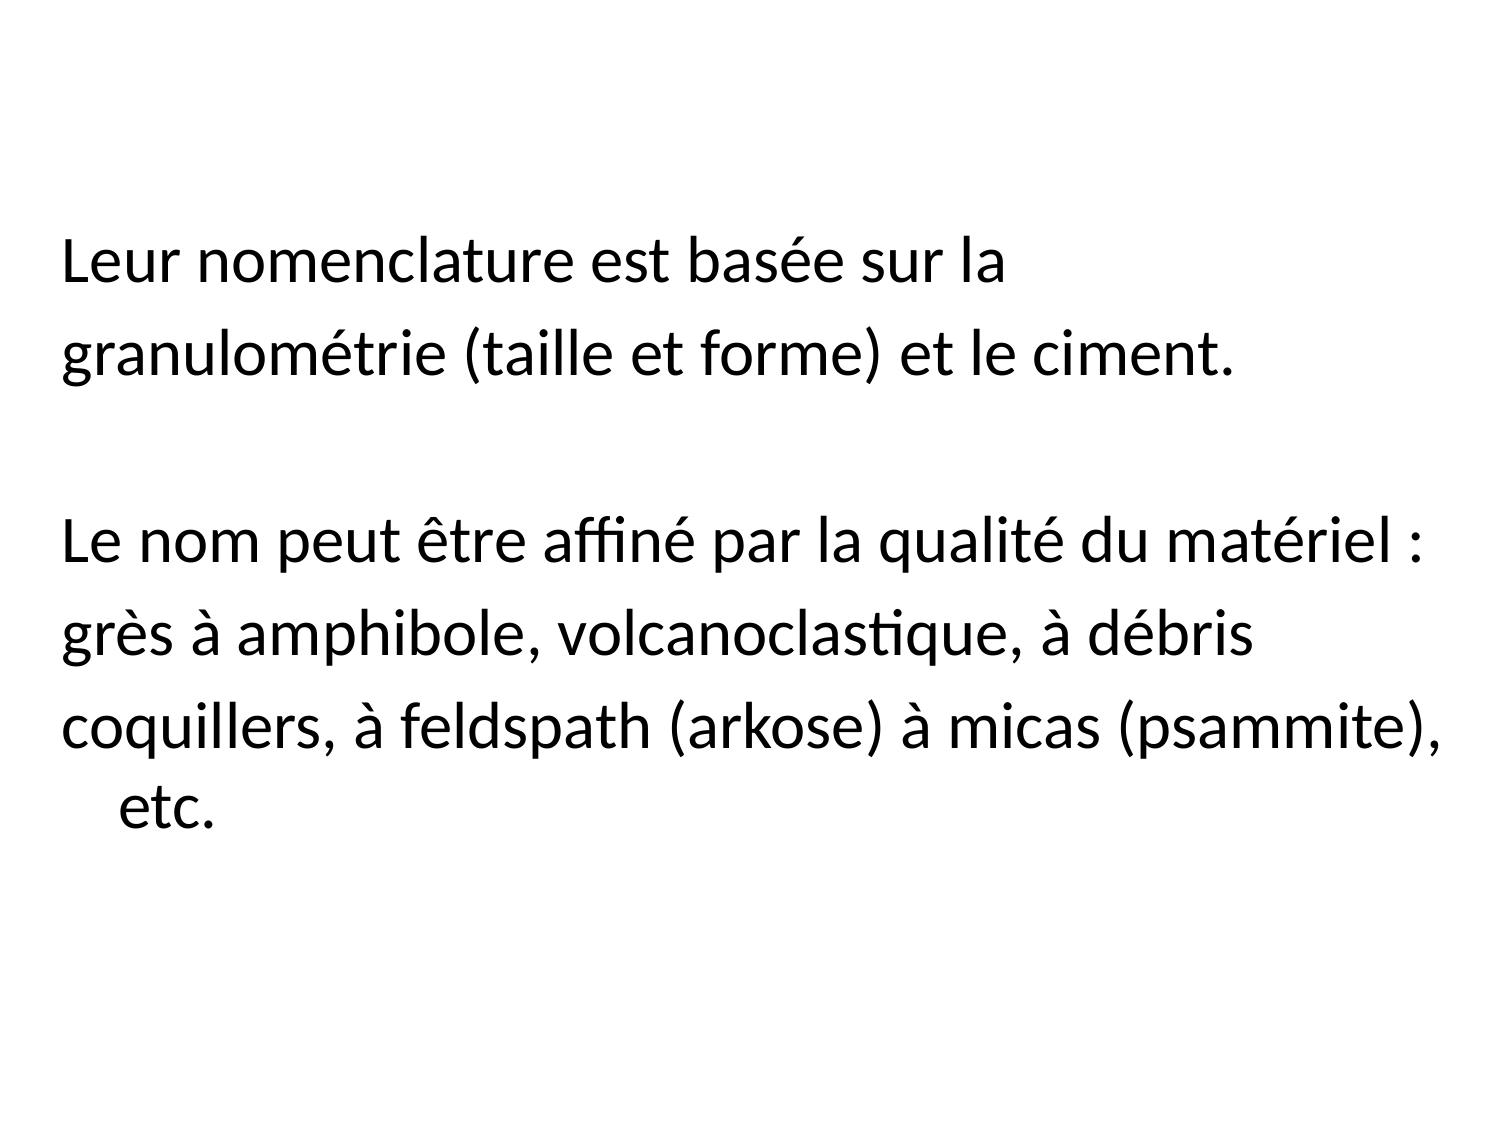

Leur nomenclature est basée sur la
granulométrie (taille et forme) et le ciment.

Le nom peut être affiné par la qualité du matériel :
grès à amphibole, volcanoclastique, à débris
coquillers, à feldspath (arkose) à micas (psammite), etc.